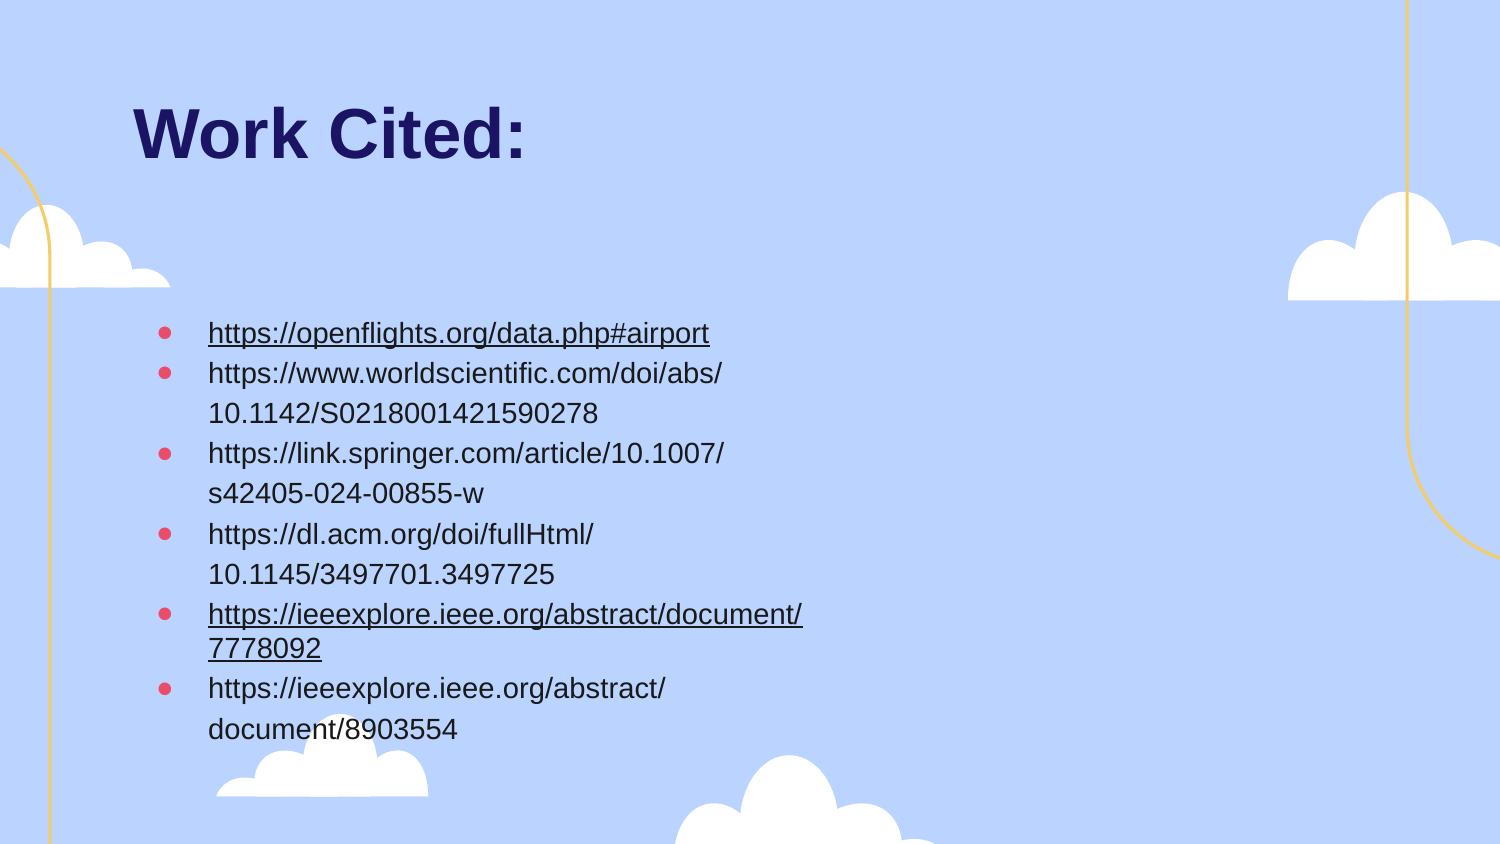

# Work Cited:

https://openflights.org/data.php#airport
https://www.worldscientific.com/doi/abs/10.1142/S0218001421590278
https://link.springer.com/article/10.1007/s42405-024-00855-w
https://dl.acm.org/doi/fullHtml/10.1145/3497701.3497725
https://ieeexplore.ieee.org/abstract/document/7778092
https://ieeexplore.ieee.org/abstract/document/8903554